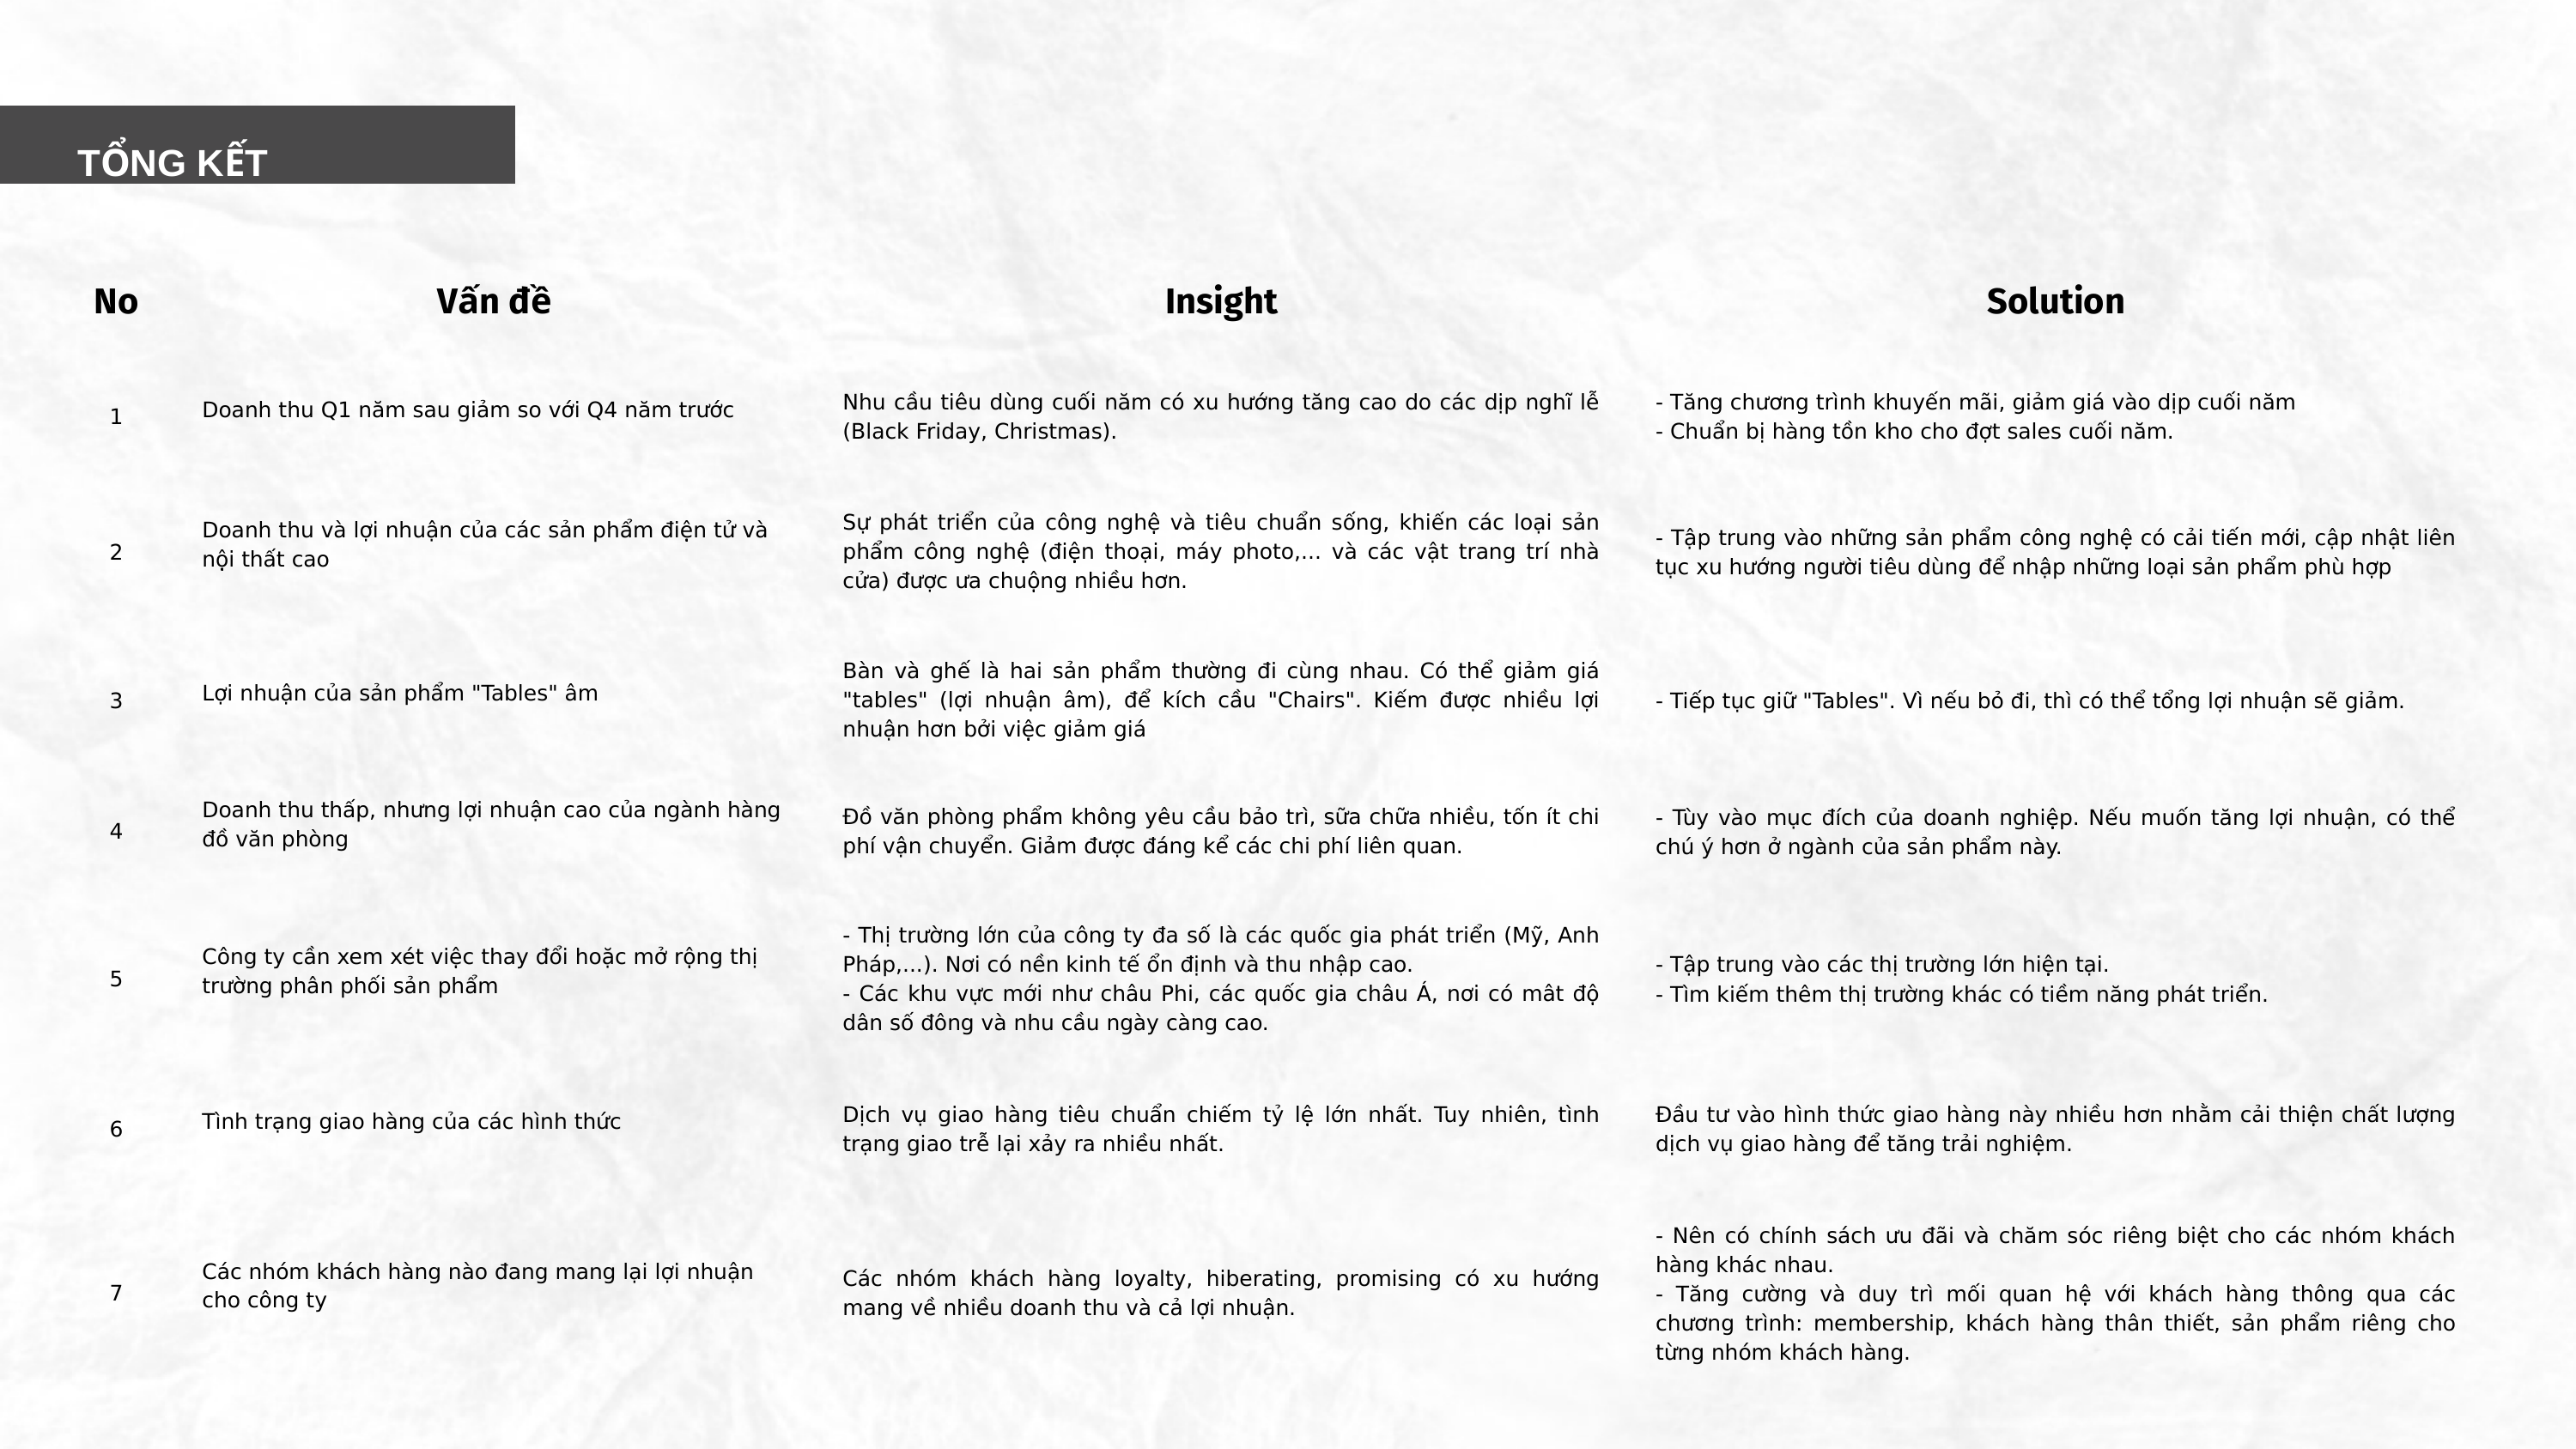

TỔNG KẾT
Vấn đề

Doanh thu Q1 năm sau giảm so với Q4 năm trước

Doanh thu và lợi nhuận của các sản phẩm điện tử và nội thất cao

Lợi nhuận của sản phẩm "Tables" âm

Doanh thu thấp, nhưng lợi nhuận cao của ngành hàng đồ văn phòng

Công ty cần xem xét việc thay đổi hoặc mở rộng thị trường phân phối sản phẩm

Tình trạng giao hàng của các hình thức

Các nhóm khách hàng nào đang mang lại lợi nhuận cho công ty
No

1

2

3

4

5

6

7
Insight

Nhu cầu tiêu dùng cuối năm có xu hướng tăng cao do các dịp nghĩ lễ (Black Friday, Christmas).

Sự phát triển của công nghệ và tiêu chuẩn sống, khiến các loại sản phẩm công nghệ (điện thoại, máy photo,... và các vật trang trí nhà cửa) được ưa chuộng nhiều hơn.

Bàn và ghế là hai sản phẩm thường đi cùng nhau. Có thể giảm giá "tables" (lợi nhuận âm), để kích cầu "Chairs". Kiếm được nhiều lợi nhuận hơn bởi việc giảm giá

Đồ văn phòng phẩm không yêu cầu bảo trì, sữa chữa nhiều, tốn ít chi phí vận chuyển. Giảm được đáng kể các chi phí liên quan.

- Thị trường lớn của công ty đa số là các quốc gia phát triển (Mỹ, Anh Pháp,...). Nơi có nền kinh tế ổn định và thu nhập cao.
- Các khu vực mới như châu Phi, các quốc gia châu Á, nơi có mât độ dân số đông và nhu cầu ngày càng cao.

Dịch vụ giao hàng tiêu chuẩn chiếm tỷ lệ lớn nhất. Tuy nhiên, tình trạng giao trễ lại xảy ra nhiều nhất.

Các nhóm khách hàng loyalty, hiberating, promising có xu hướng mang về nhiều doanh thu và cả lợi nhuận.
Solution

- Tăng chương trình khuyến mãi, giảm giá vào dịp cuối năm
- Chuẩn bị hàng tồn kho cho đợt sales cuối năm.

- Tập trung vào những sản phẩm công nghệ có cải tiến mới, cập nhật liên tục xu hướng người tiêu dùng để nhập những loại sản phẩm phù hợp

- Tiếp tục giữ "Tables". Vì nếu bỏ đi, thì có thể tổng lợi nhuận sẽ giảm.

- Tùy vào mục đích của doanh nghiệp. Nếu muốn tăng lợi nhuận, có thể chú ý hơn ở ngành của sản phẩm này.

- Tập trung vào các thị trường lớn hiện tại.
- Tìm kiếm thêm thị trường khác có tiềm năng phát triển.

Đầu tư vào hình thức giao hàng này nhiều hơn nhằm cải thiện chất lượng dịch vụ giao hàng để tăng trải nghiệm.

- Nên có chính sách ưu đãi và chăm sóc riêng biệt cho các nhóm khách hàng khác nhau.
- Tăng cường và duy trì mối quan hệ với khách hàng thông qua các chương trình: membership, khách hàng thân thiết, sản phẩm riêng cho từng nhóm khách hàng.